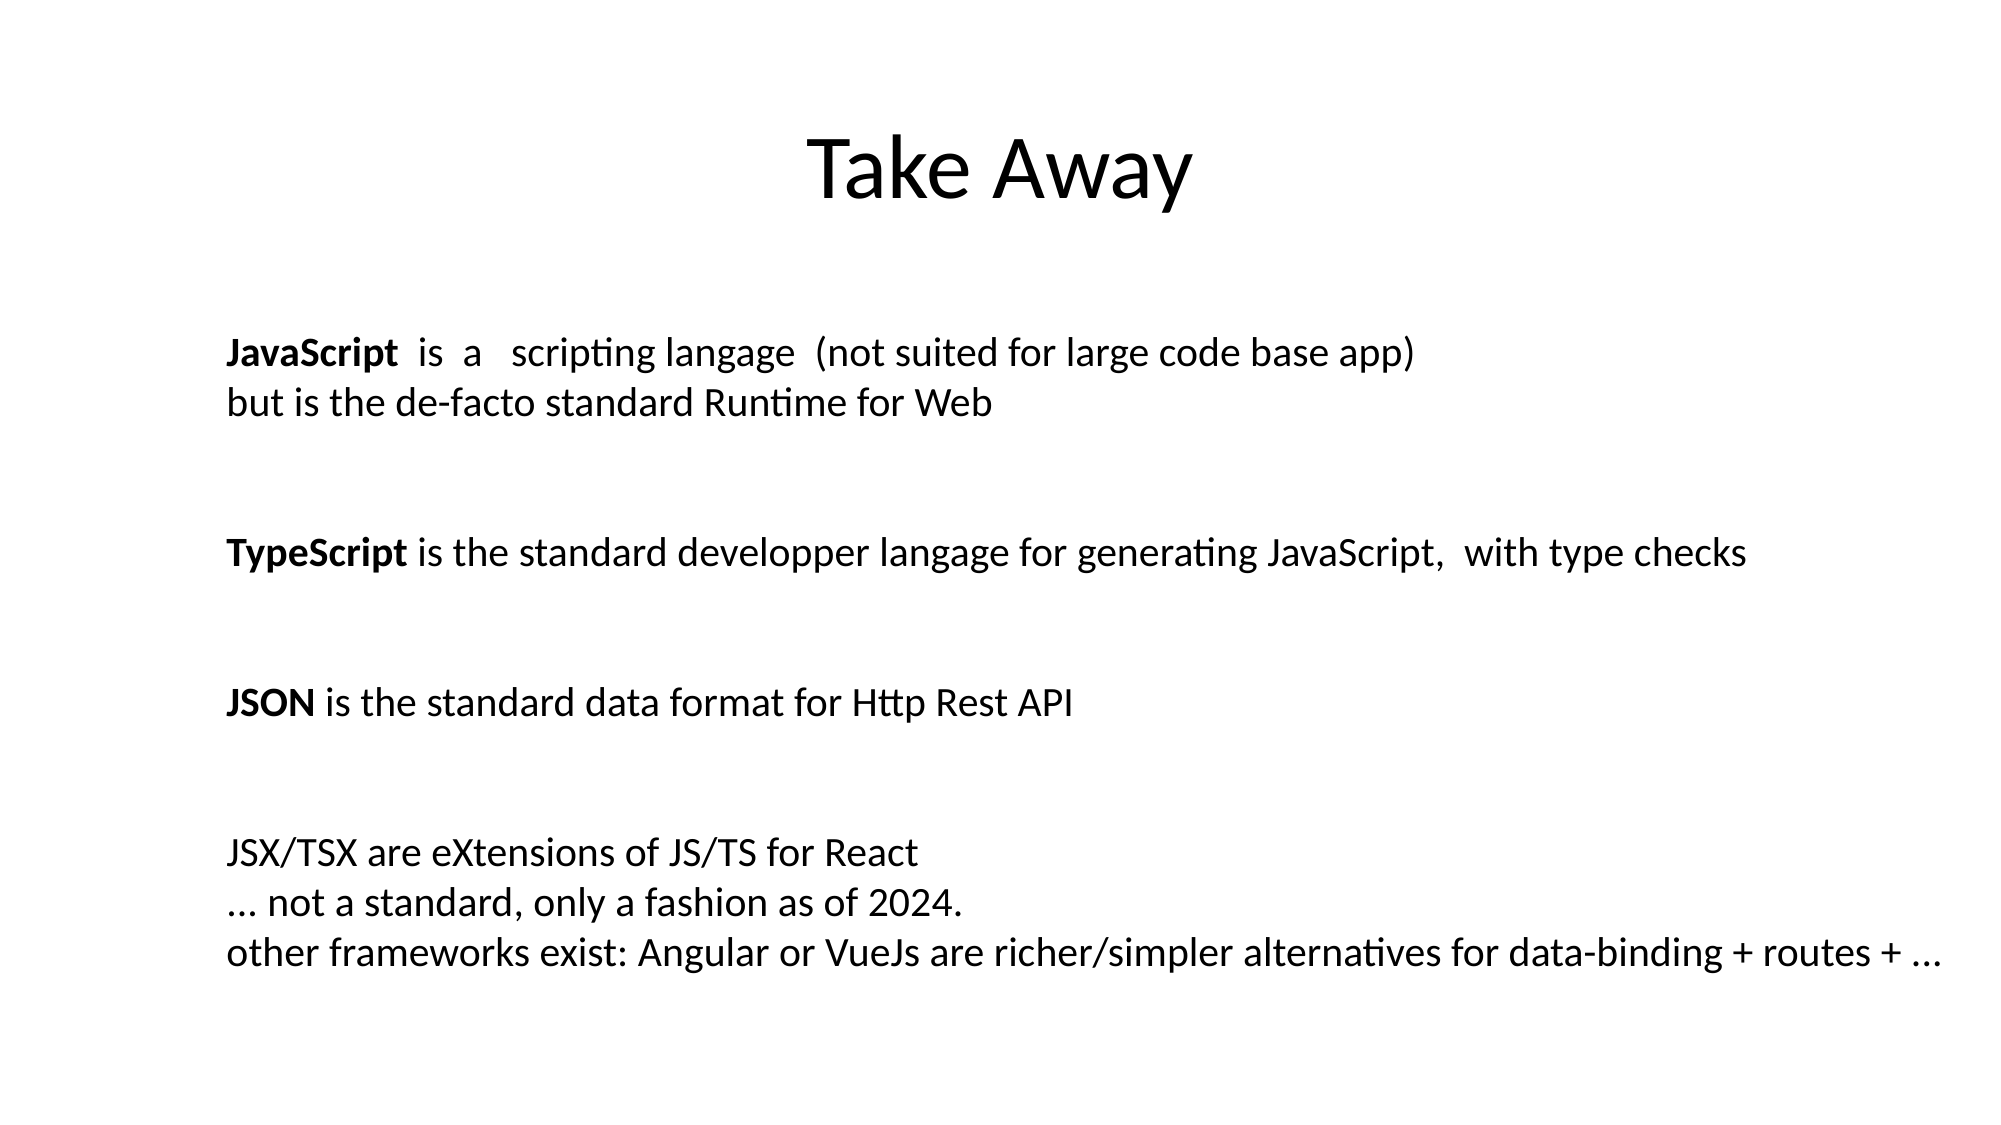

# Take Away
JavaScript  is  a   scripting langage  (not suited for large code base app)
but is the de-facto standard Runtime for Web

TypeScript is the standard developper langage for generating JavaScript,  with type checks

JSON is the standard data format for Http Rest API

JSX/TSX are eXtensions of JS/TS for React
... not a standard, only a fashion as of 2024.
other frameworks exist: Angular or VueJs are richer/simpler alternatives for data-binding + routes + ...